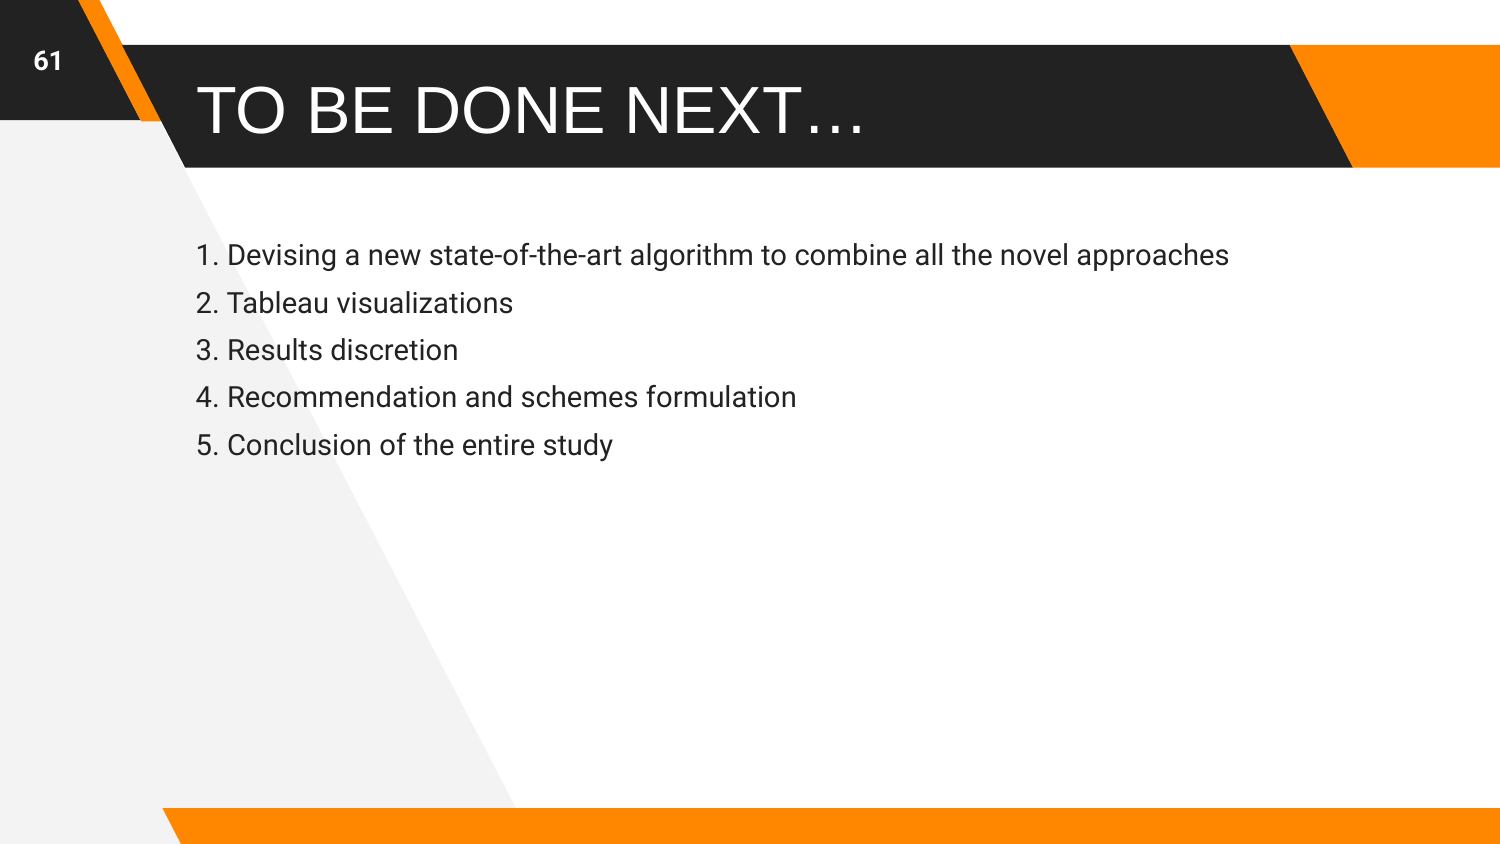

61
# TO BE DONE NEXT…
1. Devising a new state-of-the-art algorithm to combine all the novel approaches
2. Tableau visualizations
3. Results discretion
4. Recommendation and schemes formulation
5. Conclusion of the entire study